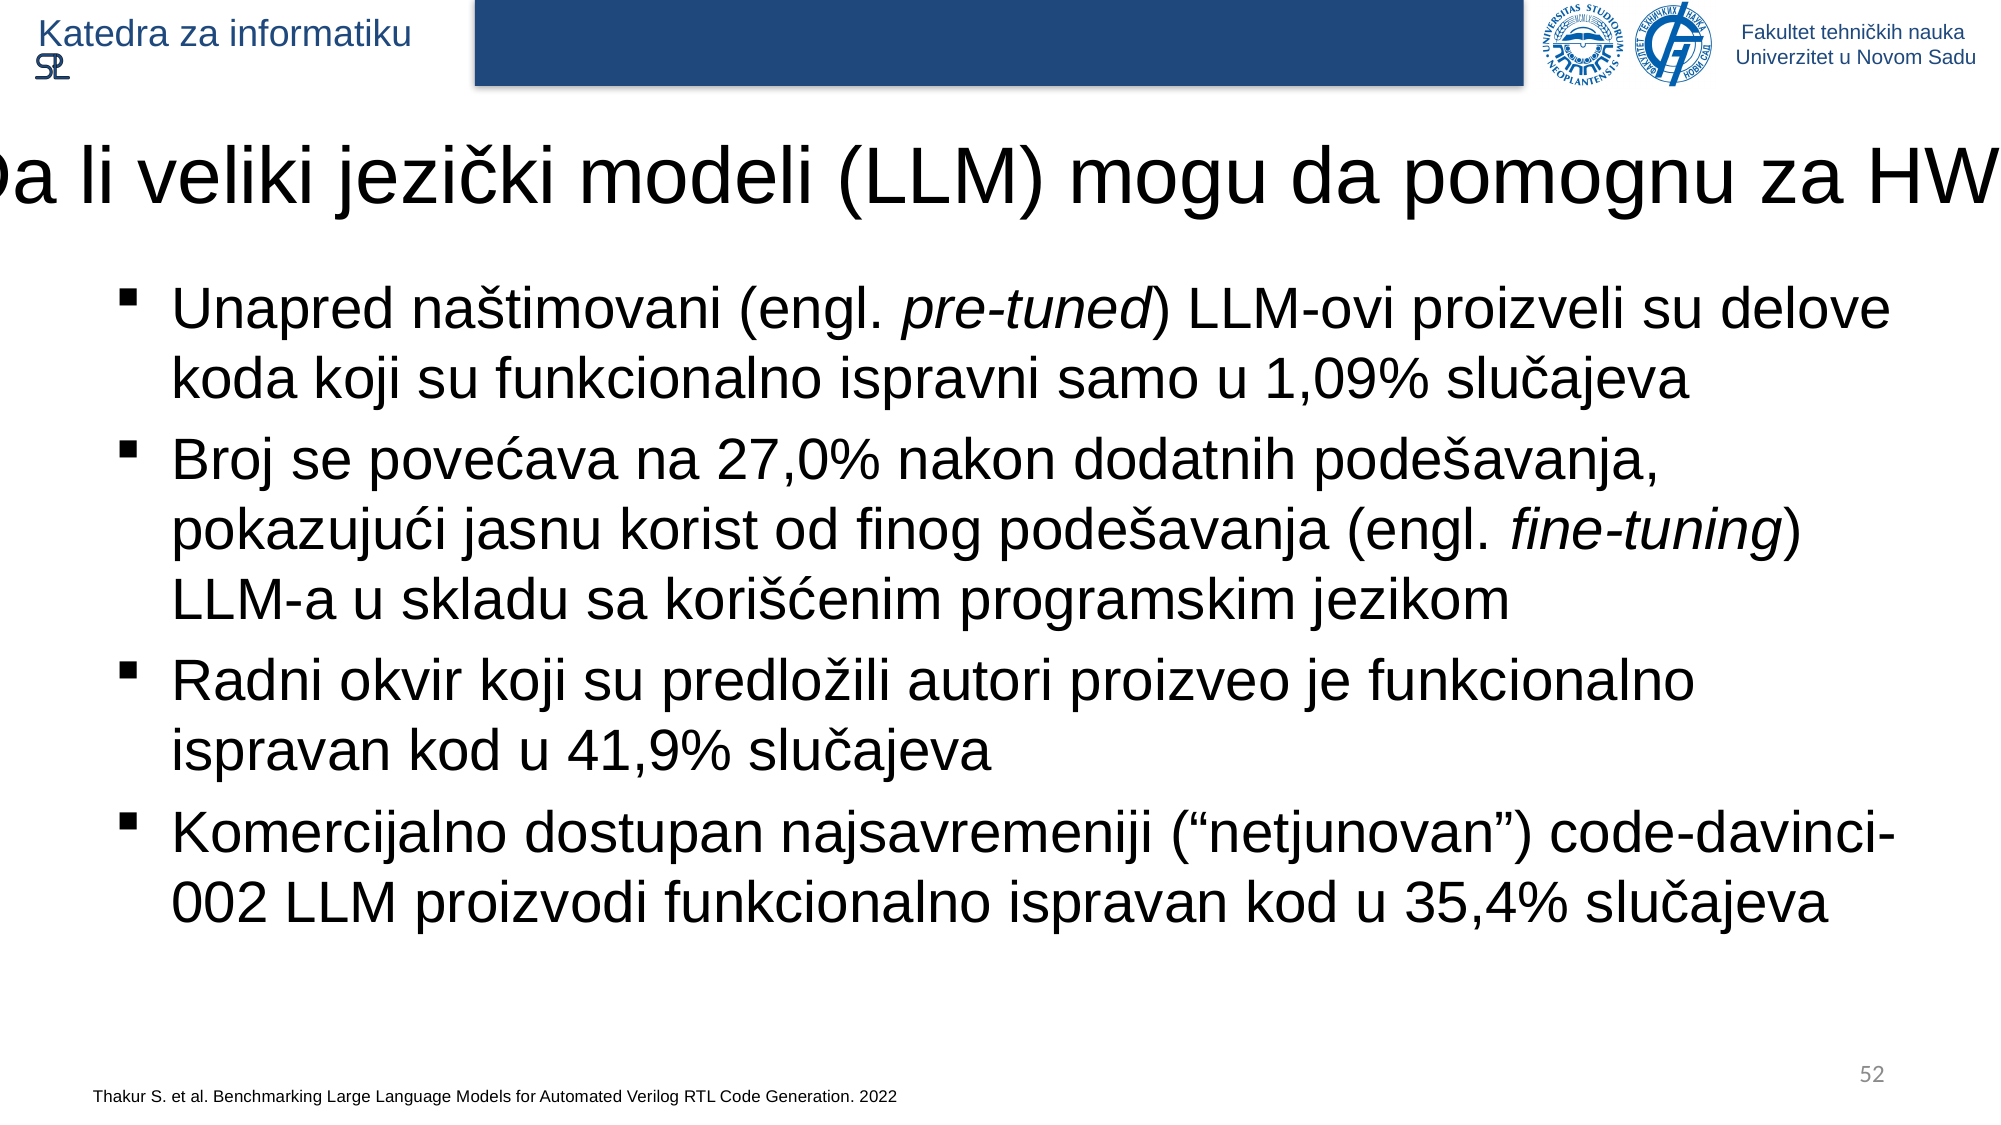

# Da li veliki jezički modeli (LLM) mogu da pomognu za HW?
Unapred naštimovani (engl. pre-tuned) LLM-ovi proizveli su delove koda koji su funkcionalno ispravni samo u 1,09% slučajeva
Broj se povećava na 27,0% nakon dodatnih podešavanja, pokazujući jasnu korist od finog podešavanja (engl. fine-tuning) LLM-a u skladu sa korišćenim programskim jezikom
Radni okvir koji su predložili autori proizveo je funkcionalno ispravan kod u 41,9% slučajeva
Komercijalno dostupan najsavremeniji (“netjunovan”) code-davinci-002 LLM proizvodi funkcionalno ispravan kod u 35,4% slučajeva
52
Thakur S. et al. Benchmarking Large Language Models for Automated Verilog RTL Code Generation. 2022